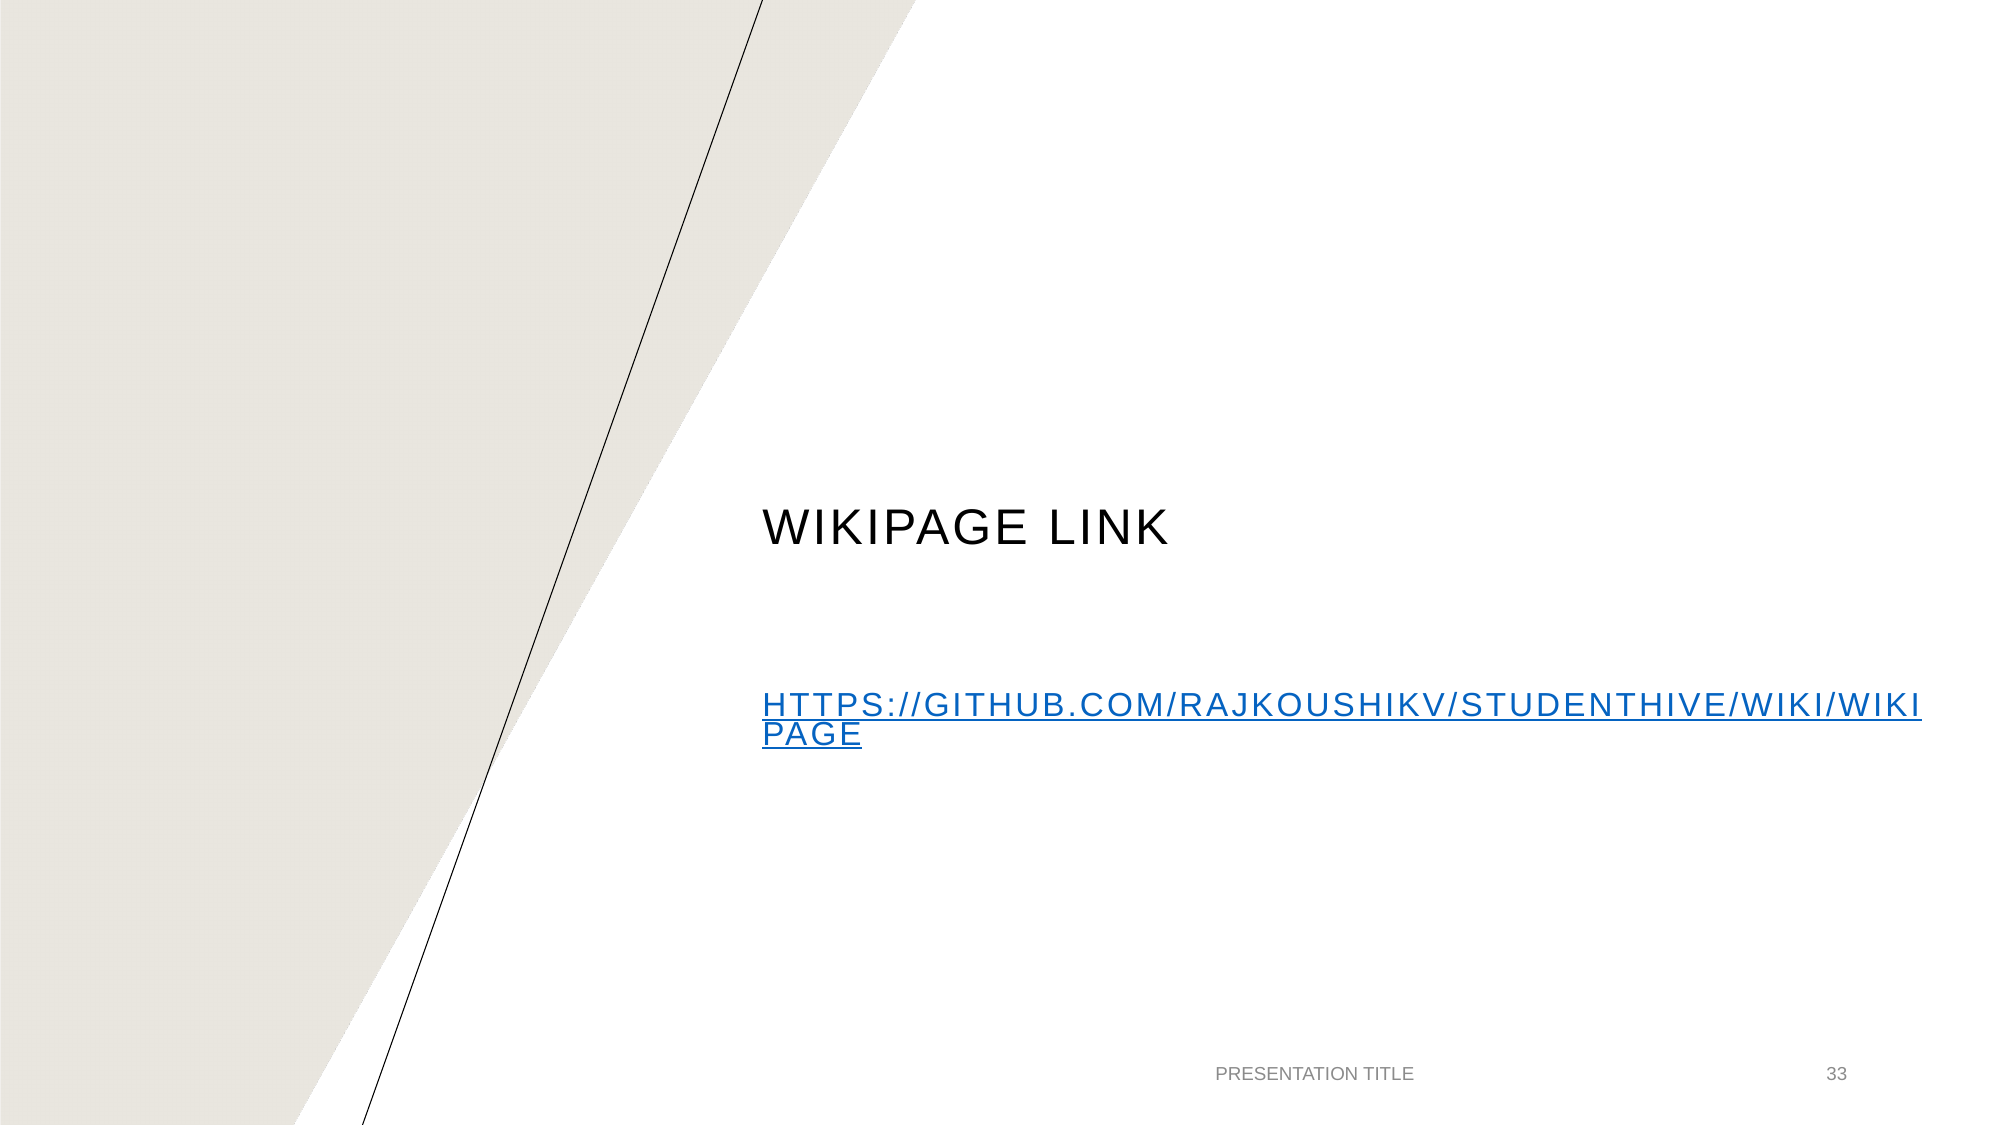

# WIKIPAGE LINK
https://github.com/rajkoushikv/studenthive/wiki/Wikipage
PRESENTATION TITLE
33